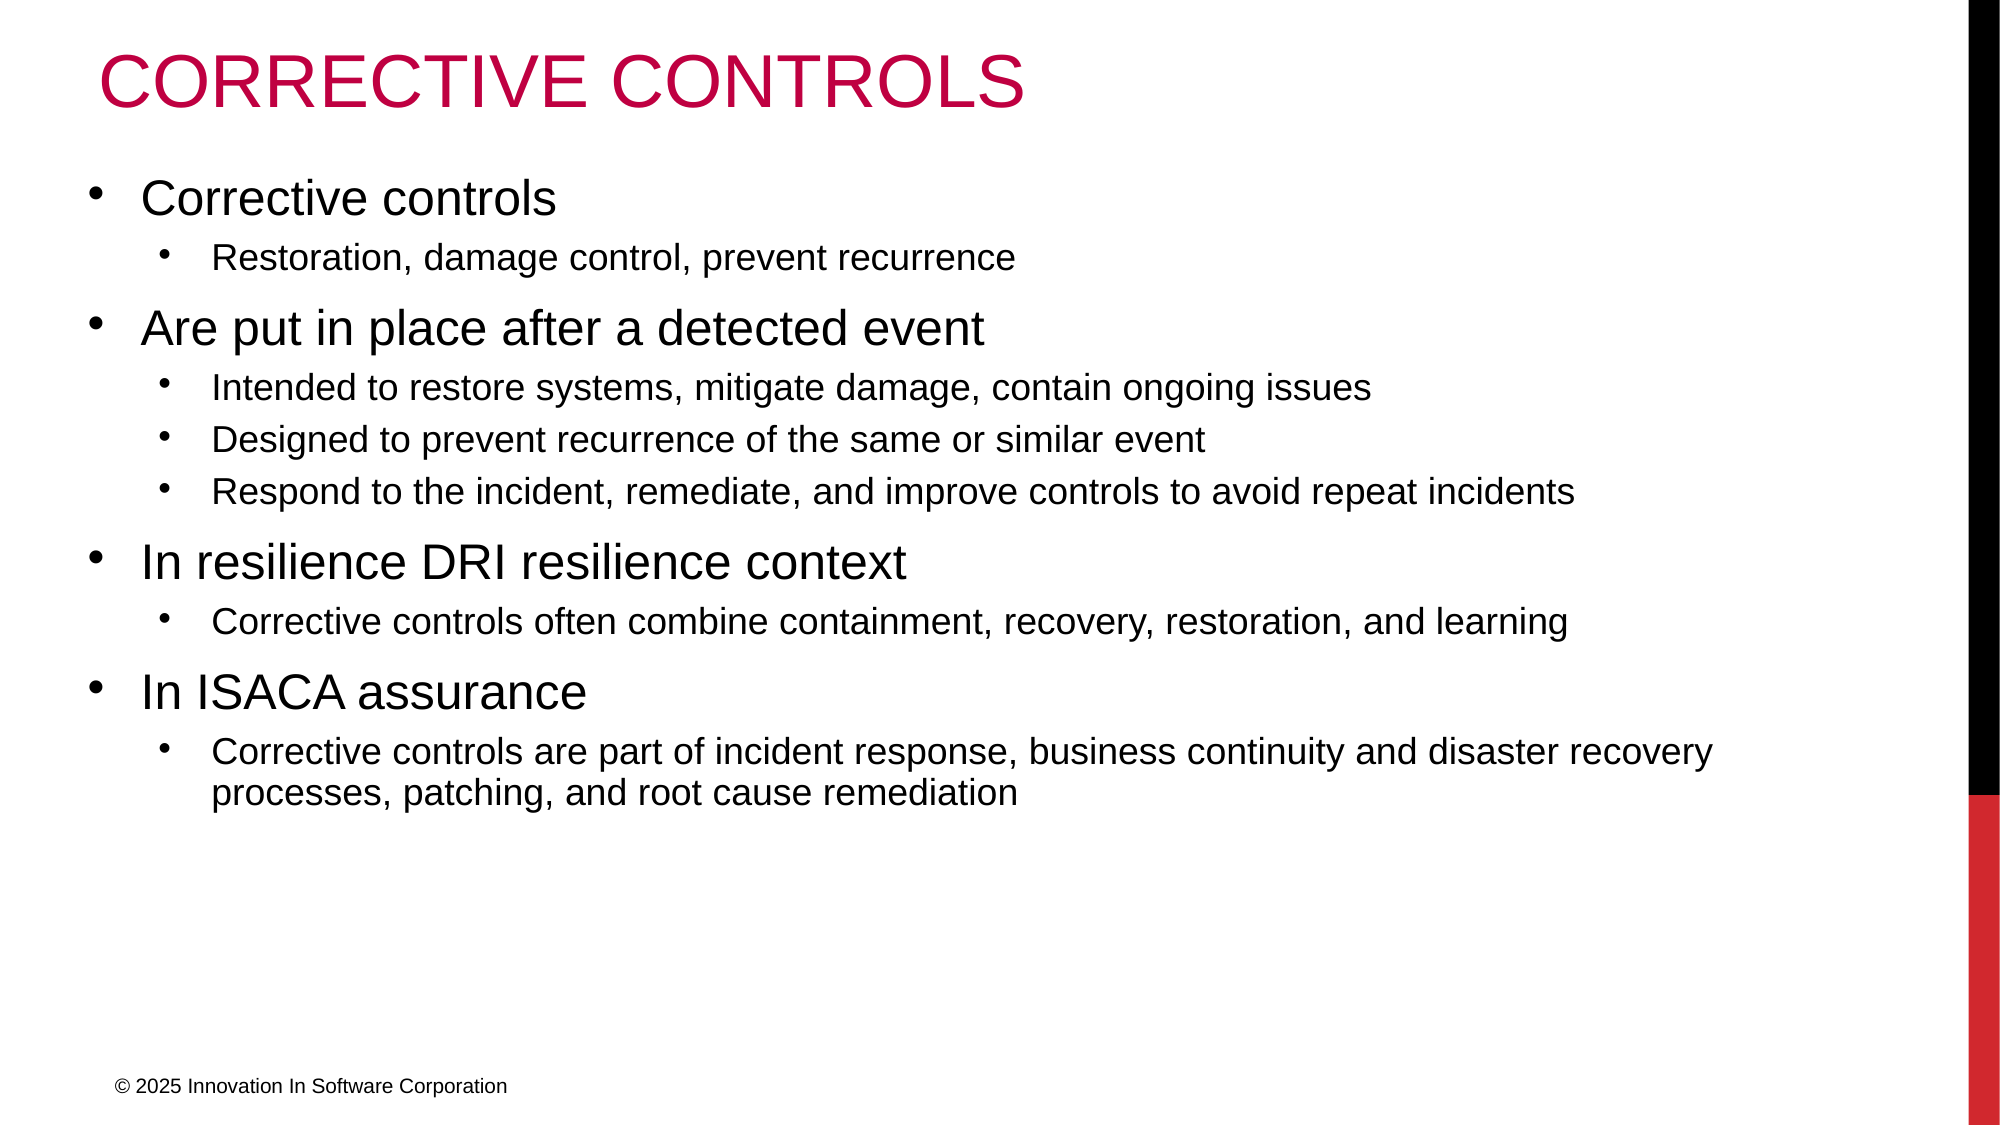

# Corrective Controls
Corrective controls
Restoration, damage control, prevent recurrence
Are put in place after a detected event
Intended to restore systems, mitigate damage, contain ongoing issues
Designed to prevent recurrence of the same or similar event
Respond to the incident, remediate, and improve controls to avoid repeat incidents
In resilience DRI resilience context
Corrective controls often combine containment, recovery, restoration, and learning
In ISACA assurance
Corrective controls are part of incident response, business continuity and disaster recovery processes, patching, and root cause remediation
© 2025 Innovation In Software Corporation